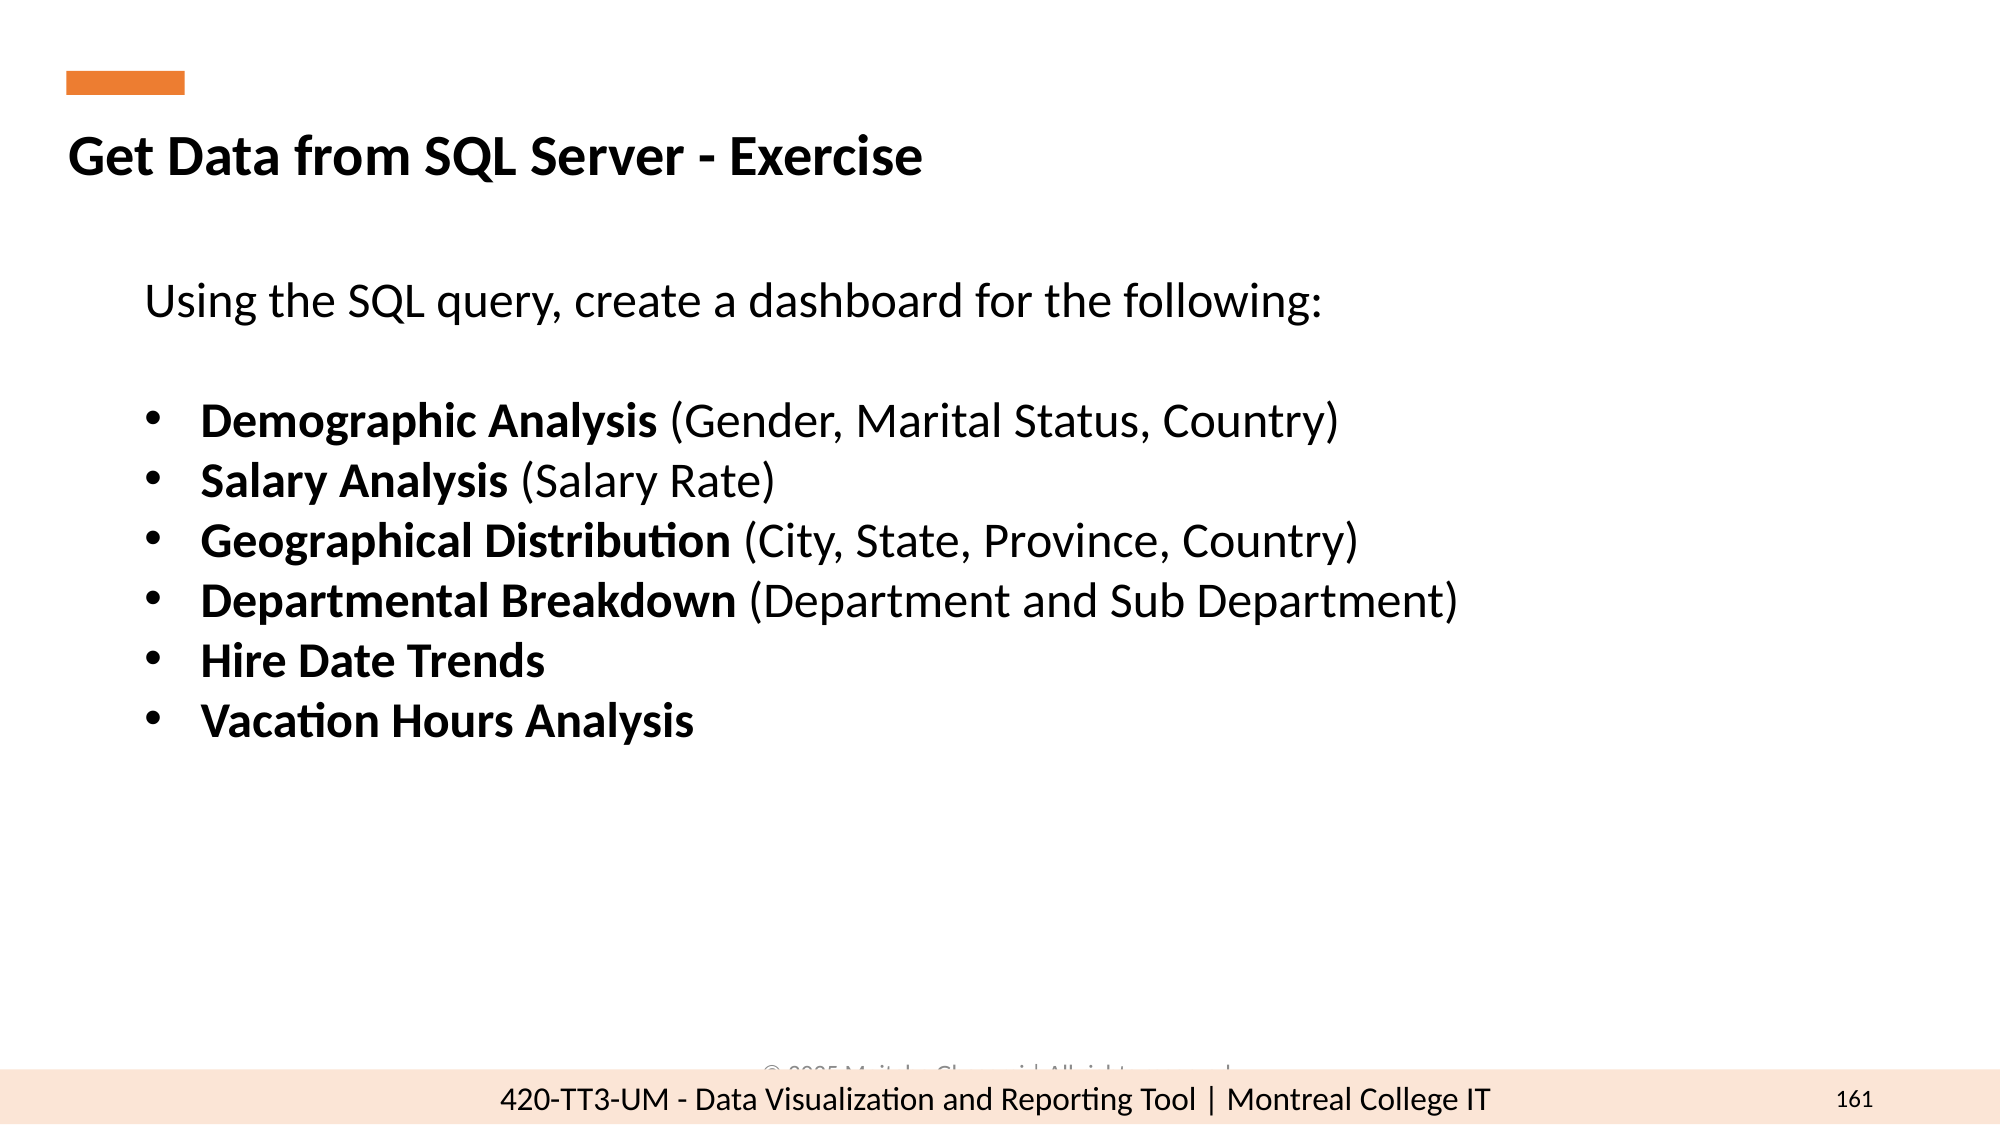

Get Data from SQL Server - Exercise
Using the SQL query, create a dashboard for the following:

Demographic Analysis (Gender, Marital Status, Country)
Salary Analysis (Salary Rate)
Geographical Distribution (City, State, Province, Country)
Departmental Breakdown (Department and Sub Department)
Hire Date Trends
Vacation Hours Analysis
© 2025 Mojtaba Ghasemi | All rights reserved.
161
420-TT3-UM - Data Visualization and Reporting Tool | Montreal College IT